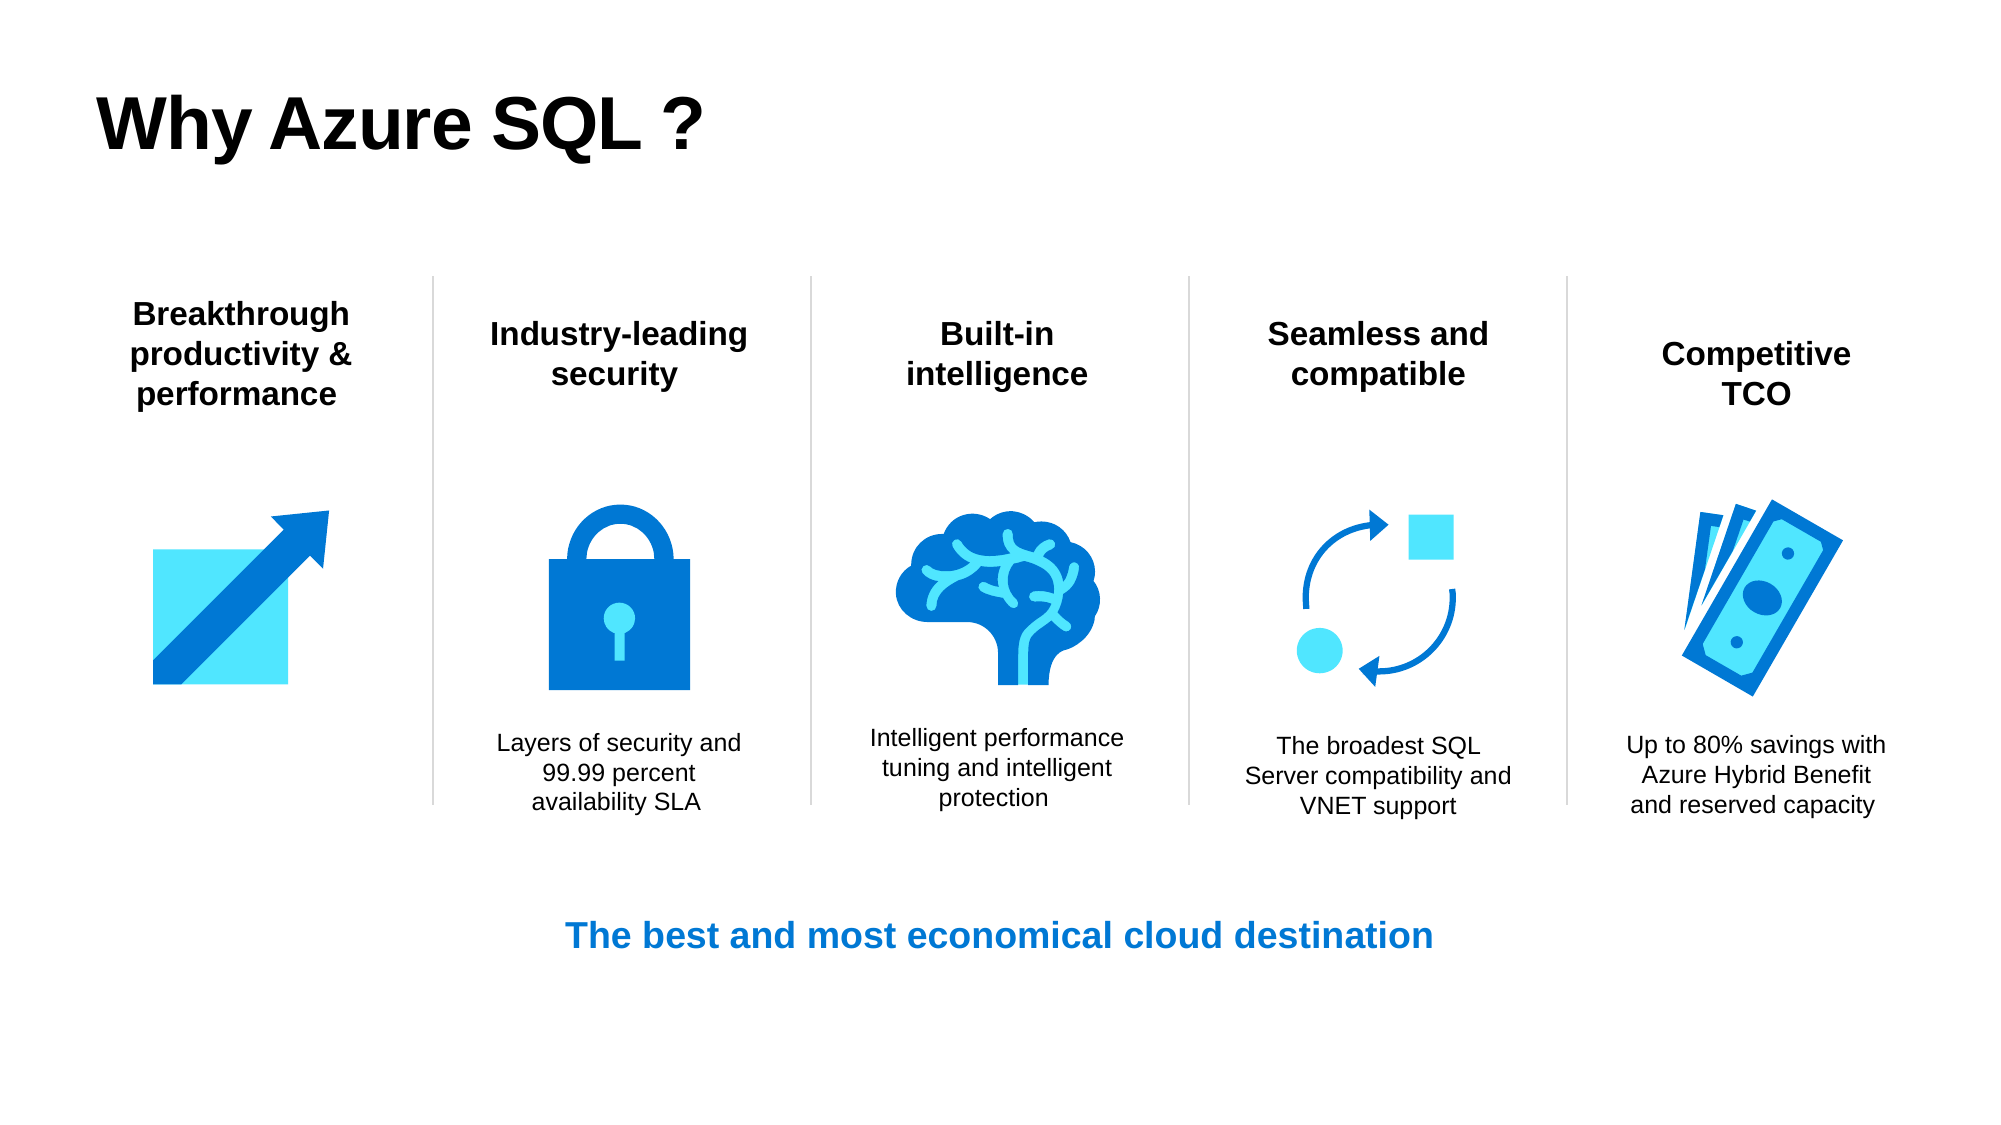

# Why Azure SQL ?
Breakthrough productivity & performance
Industry-leading security
Built-in intelligence
Seamless and compatible
Competitive TCO

Intelligent performance tuning and intelligent protection
Layers of security and 99.99 percent availability SLA
Up to 80% savings with Azure Hybrid Benefit and reserved capacity
The broadest SQL Server compatibility and VNET support
The best and most economical cloud destination